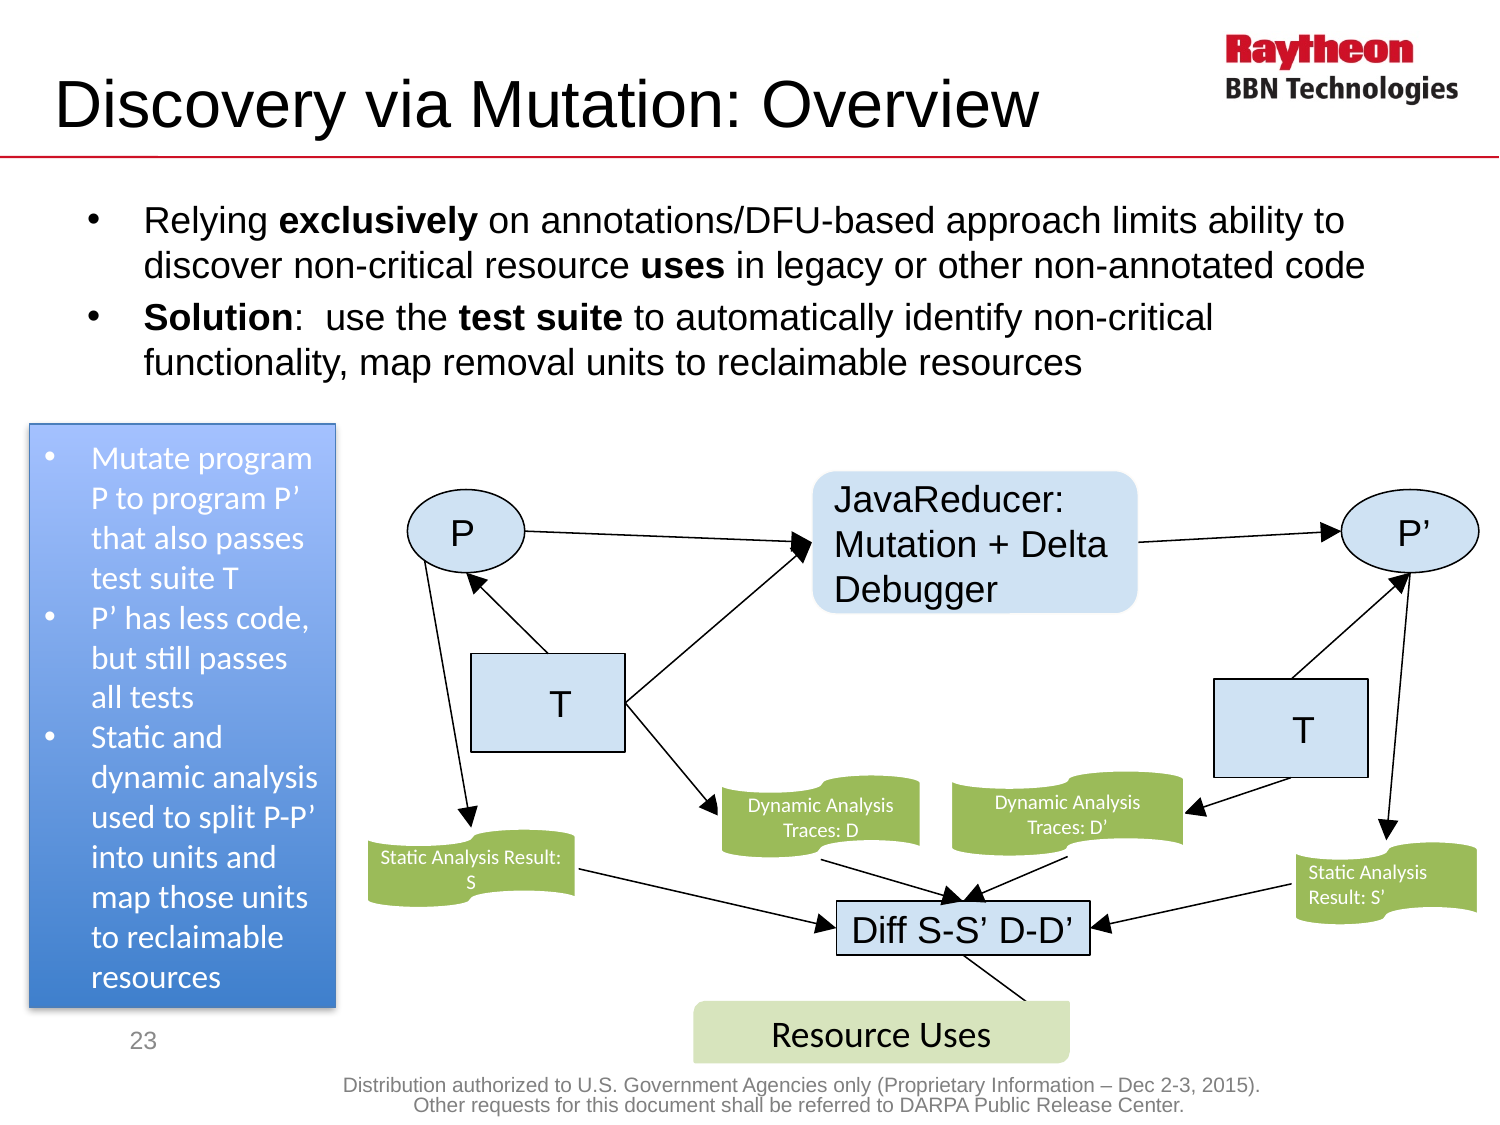

# Discovery via Mutation: Overview
Relying exclusively on annotations/DFU-based approach limits ability to discover non-critical resource uses in legacy or other non-annotated code
Solution:  use the test suite to automatically identify non-critical functionality, map removal units to reclaimable resources
Mutate program P to program P’ that also passes test suite T
P’ has less code, but still passes all tests
Static and dynamic analysis used to split P-P’ into units and map those units to reclaimable resources
JavaReducer: Mutation + Delta Debugger
 P
  P’
      T
      T
Dynamic Analysis Traces: D’
Dynamic Analysis Traces: D
Static Analysis Result: S
Static Analysis Result: S’
Diff S-S’ D-D’
Resource Uses
23